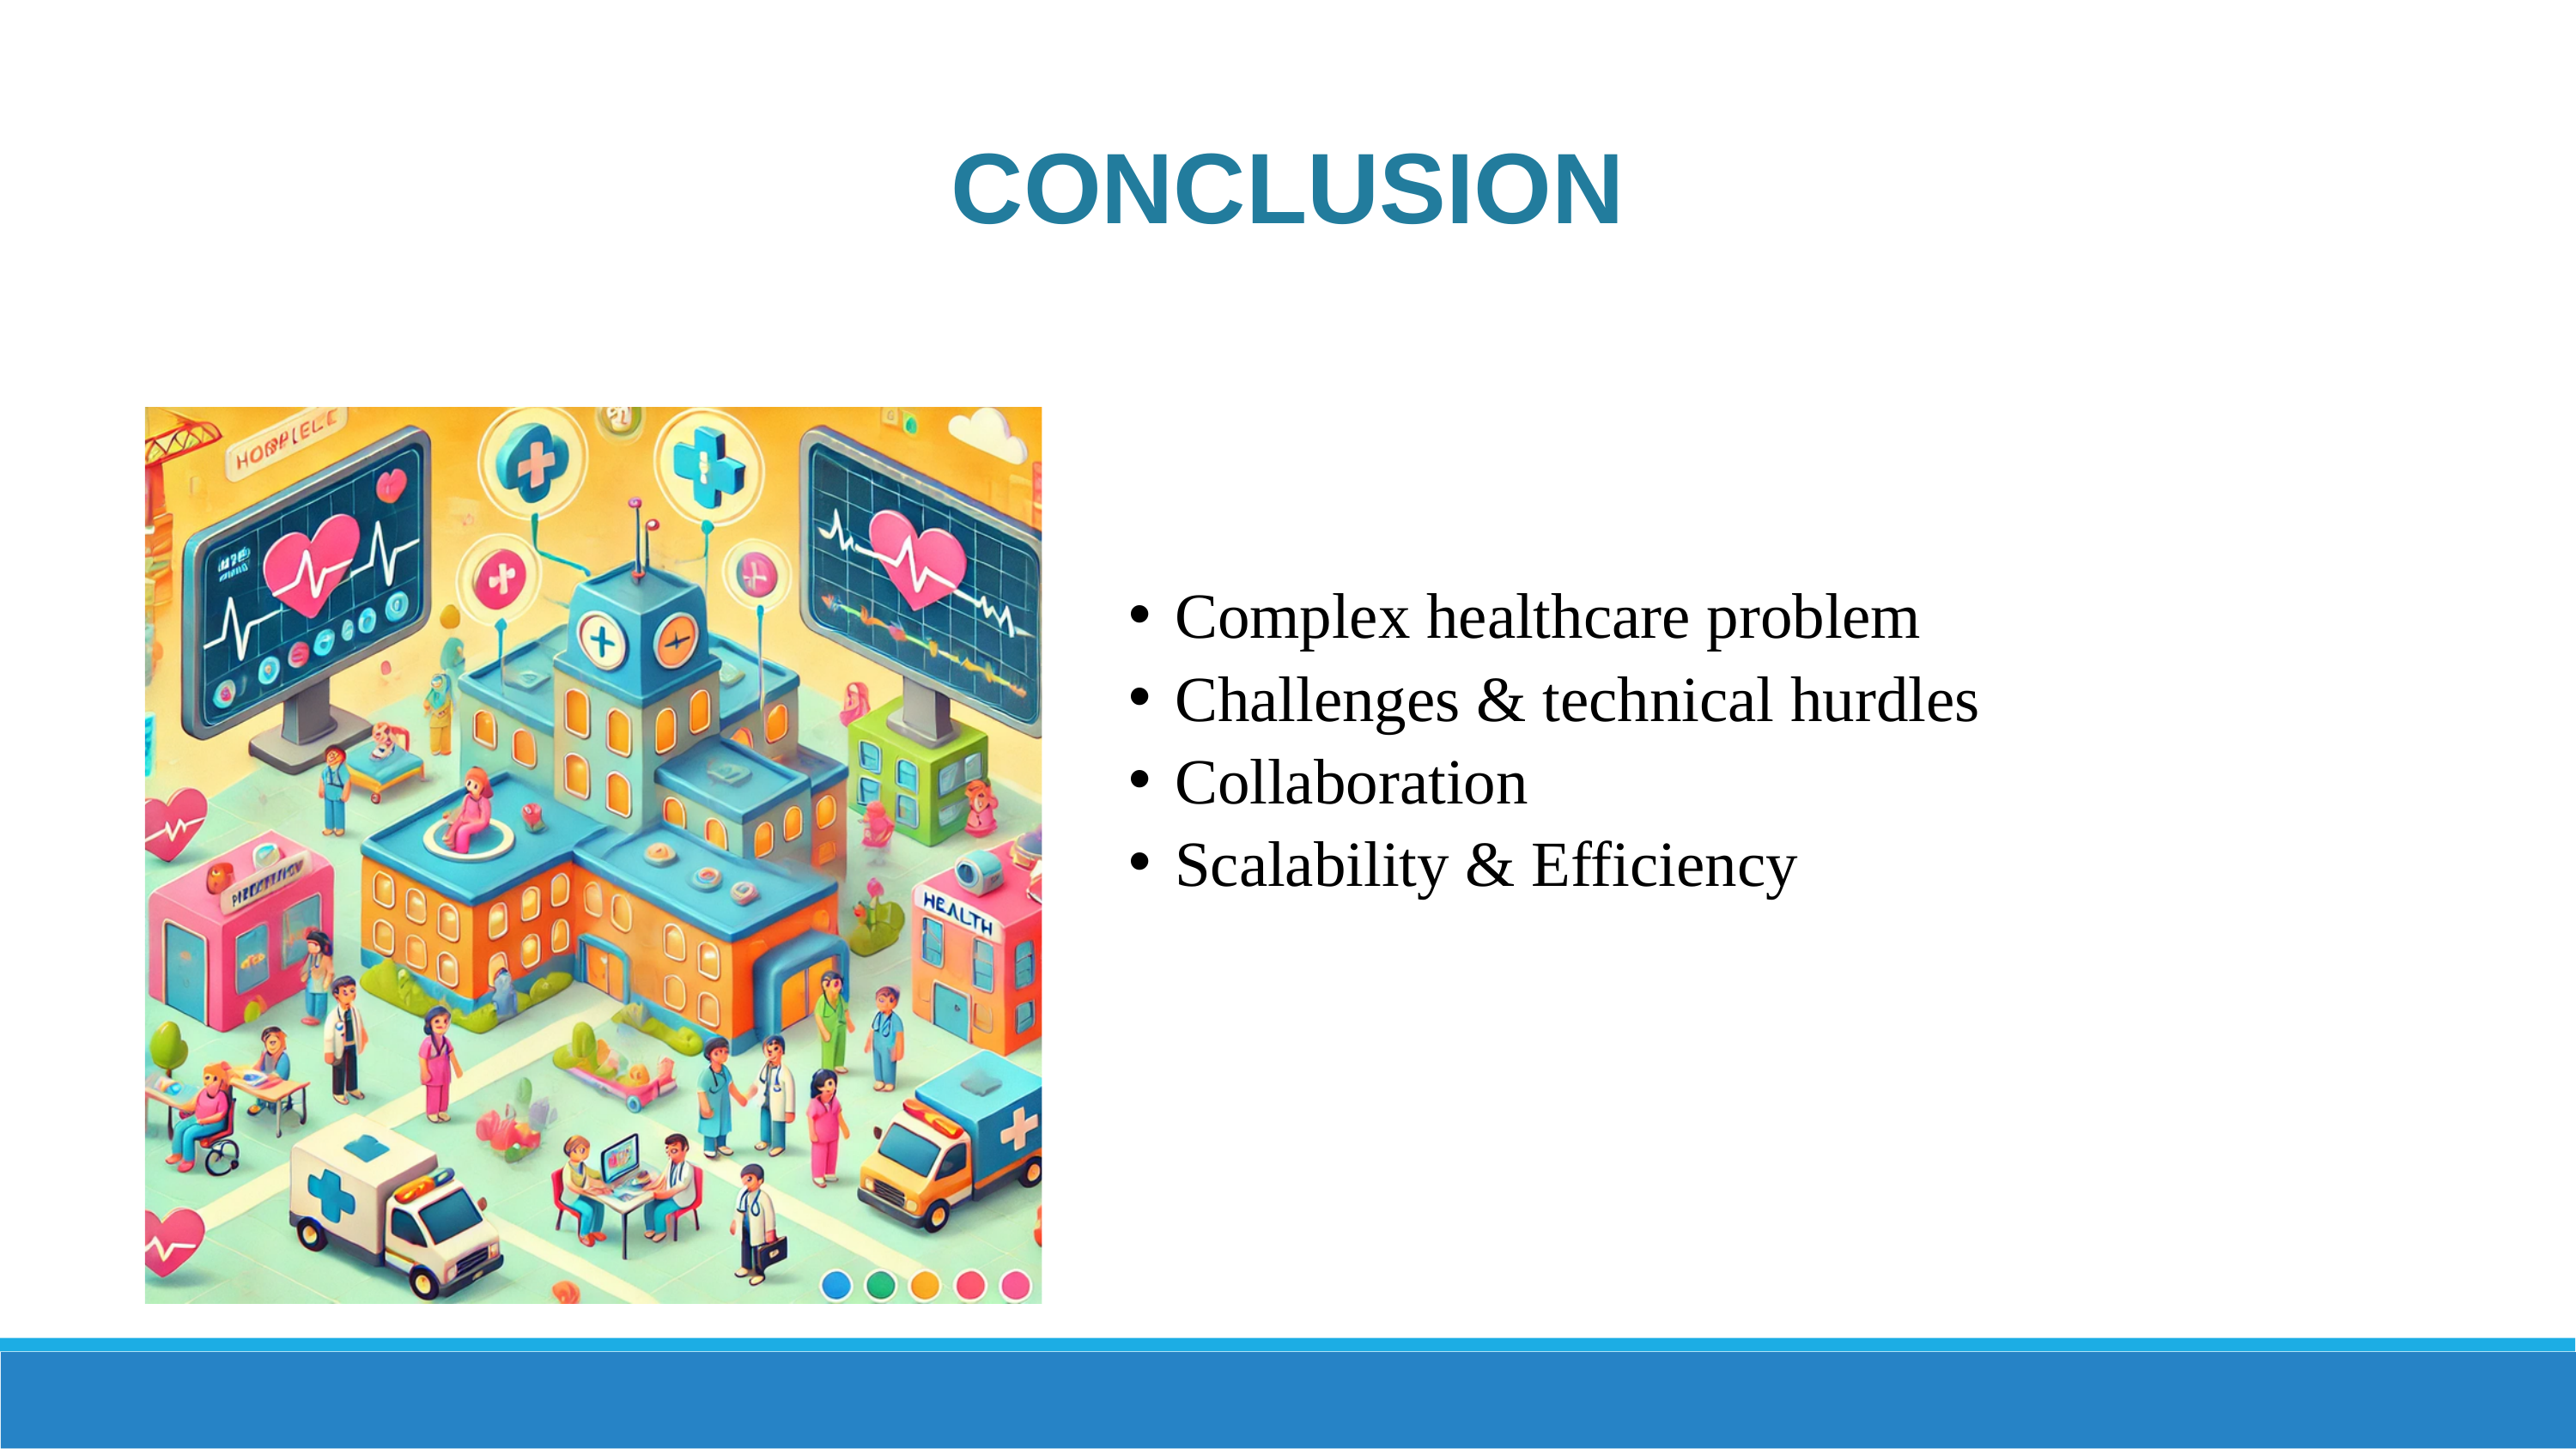

CONCLUSION

Complex healthcare problem
Challenges & technical hurdles
Collaboration
Scalability & Efficiency